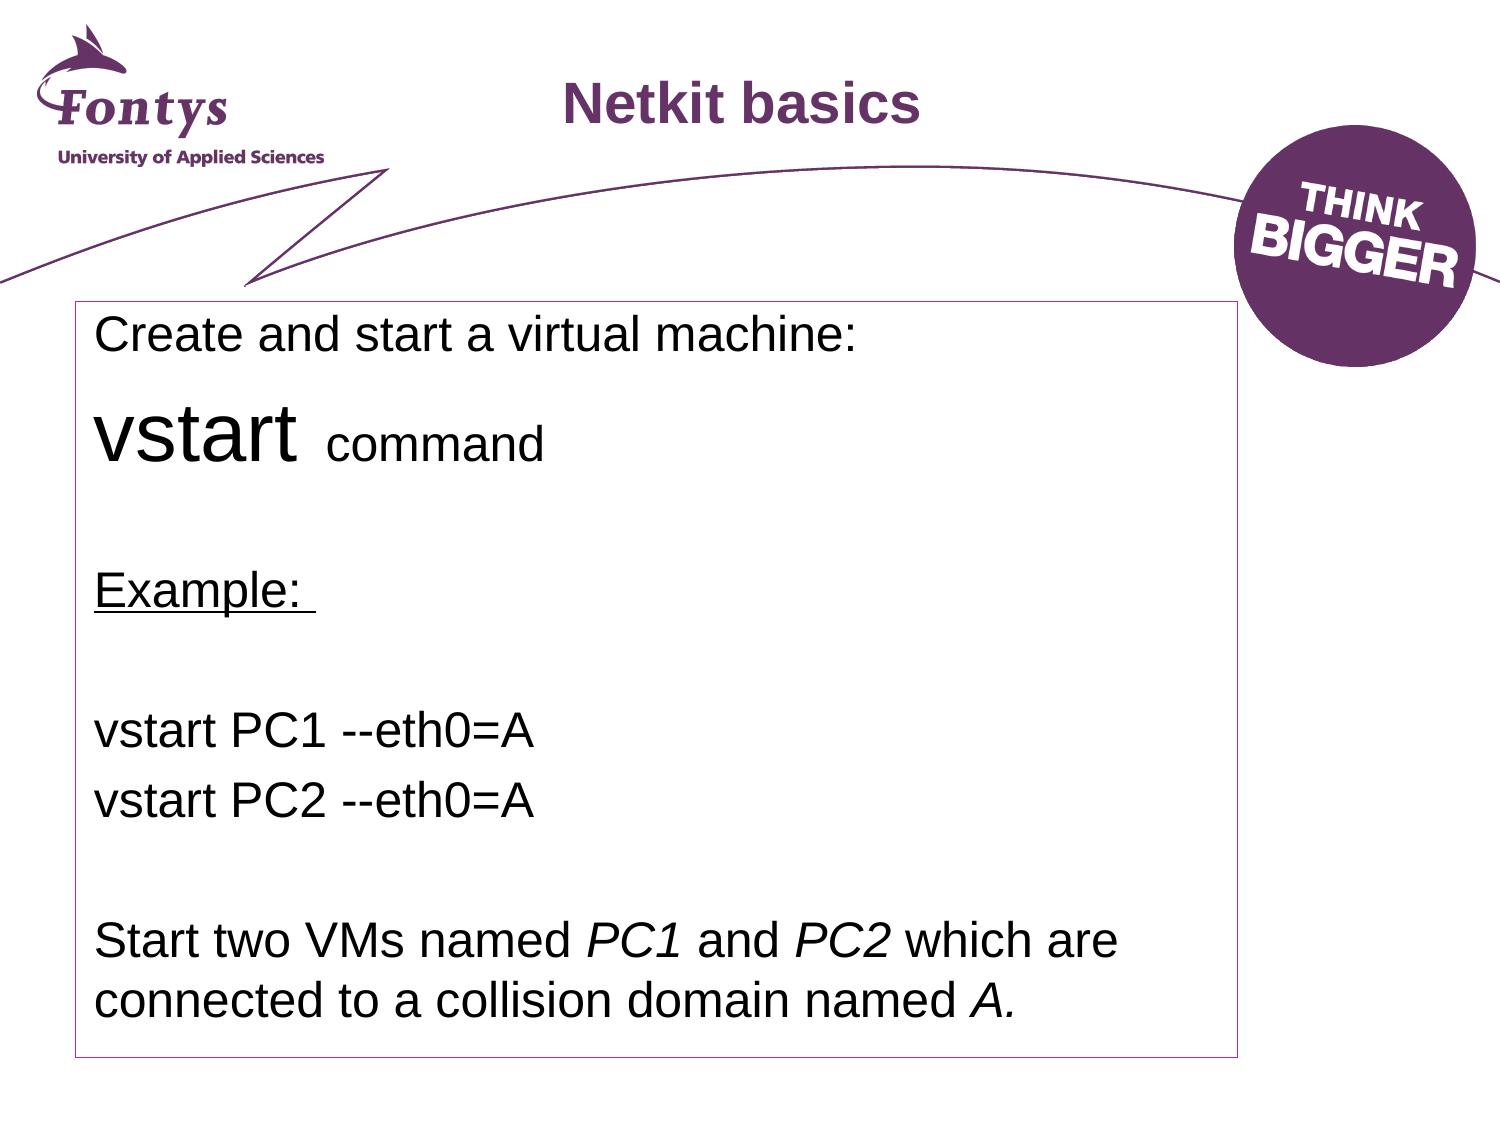

# Netkit basics
Create and start a virtual machine:
vstart  command

Example:

vstart PC1 --eth0=A
vstart PC2 --eth0=A

Start two VMs named PC1 and PC2 which are connected to a collision domain named A.